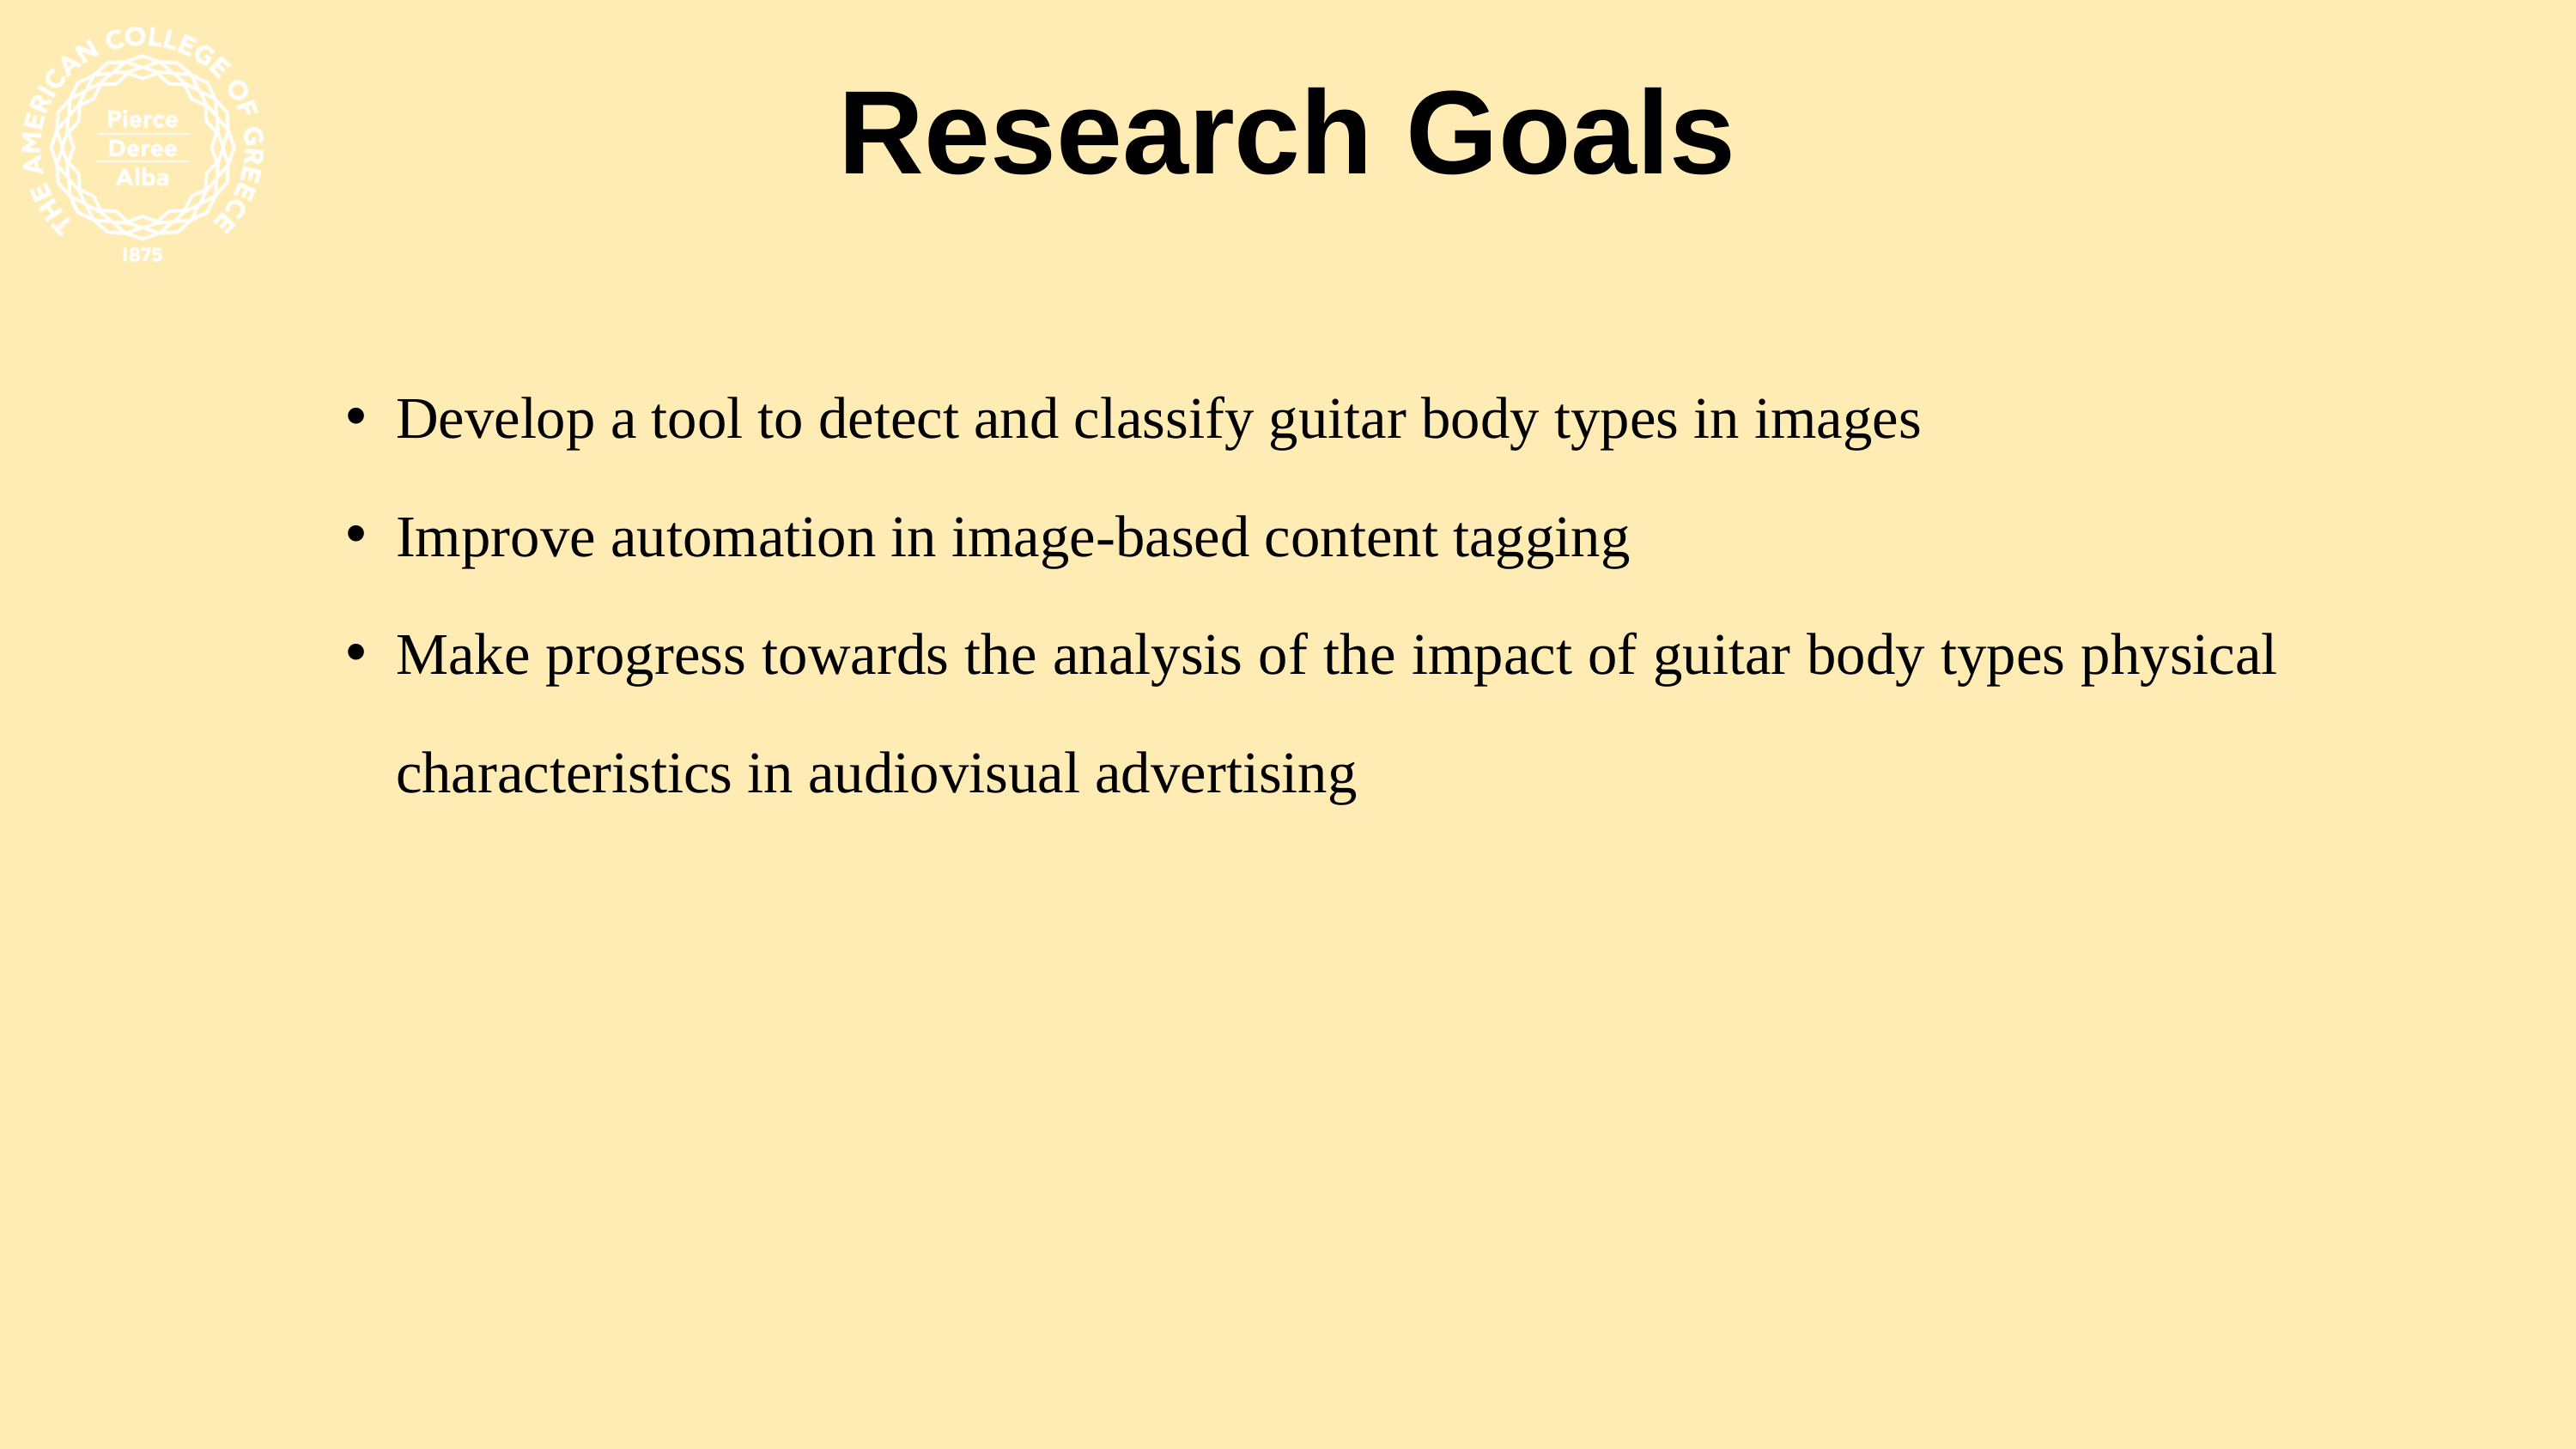

Research Goals
Develop a tool to detect and classify guitar body types in images
Improve automation in image-based content tagging
Make progress towards the analysis of the impact of guitar body types physical characteristics in audiovisual advertising